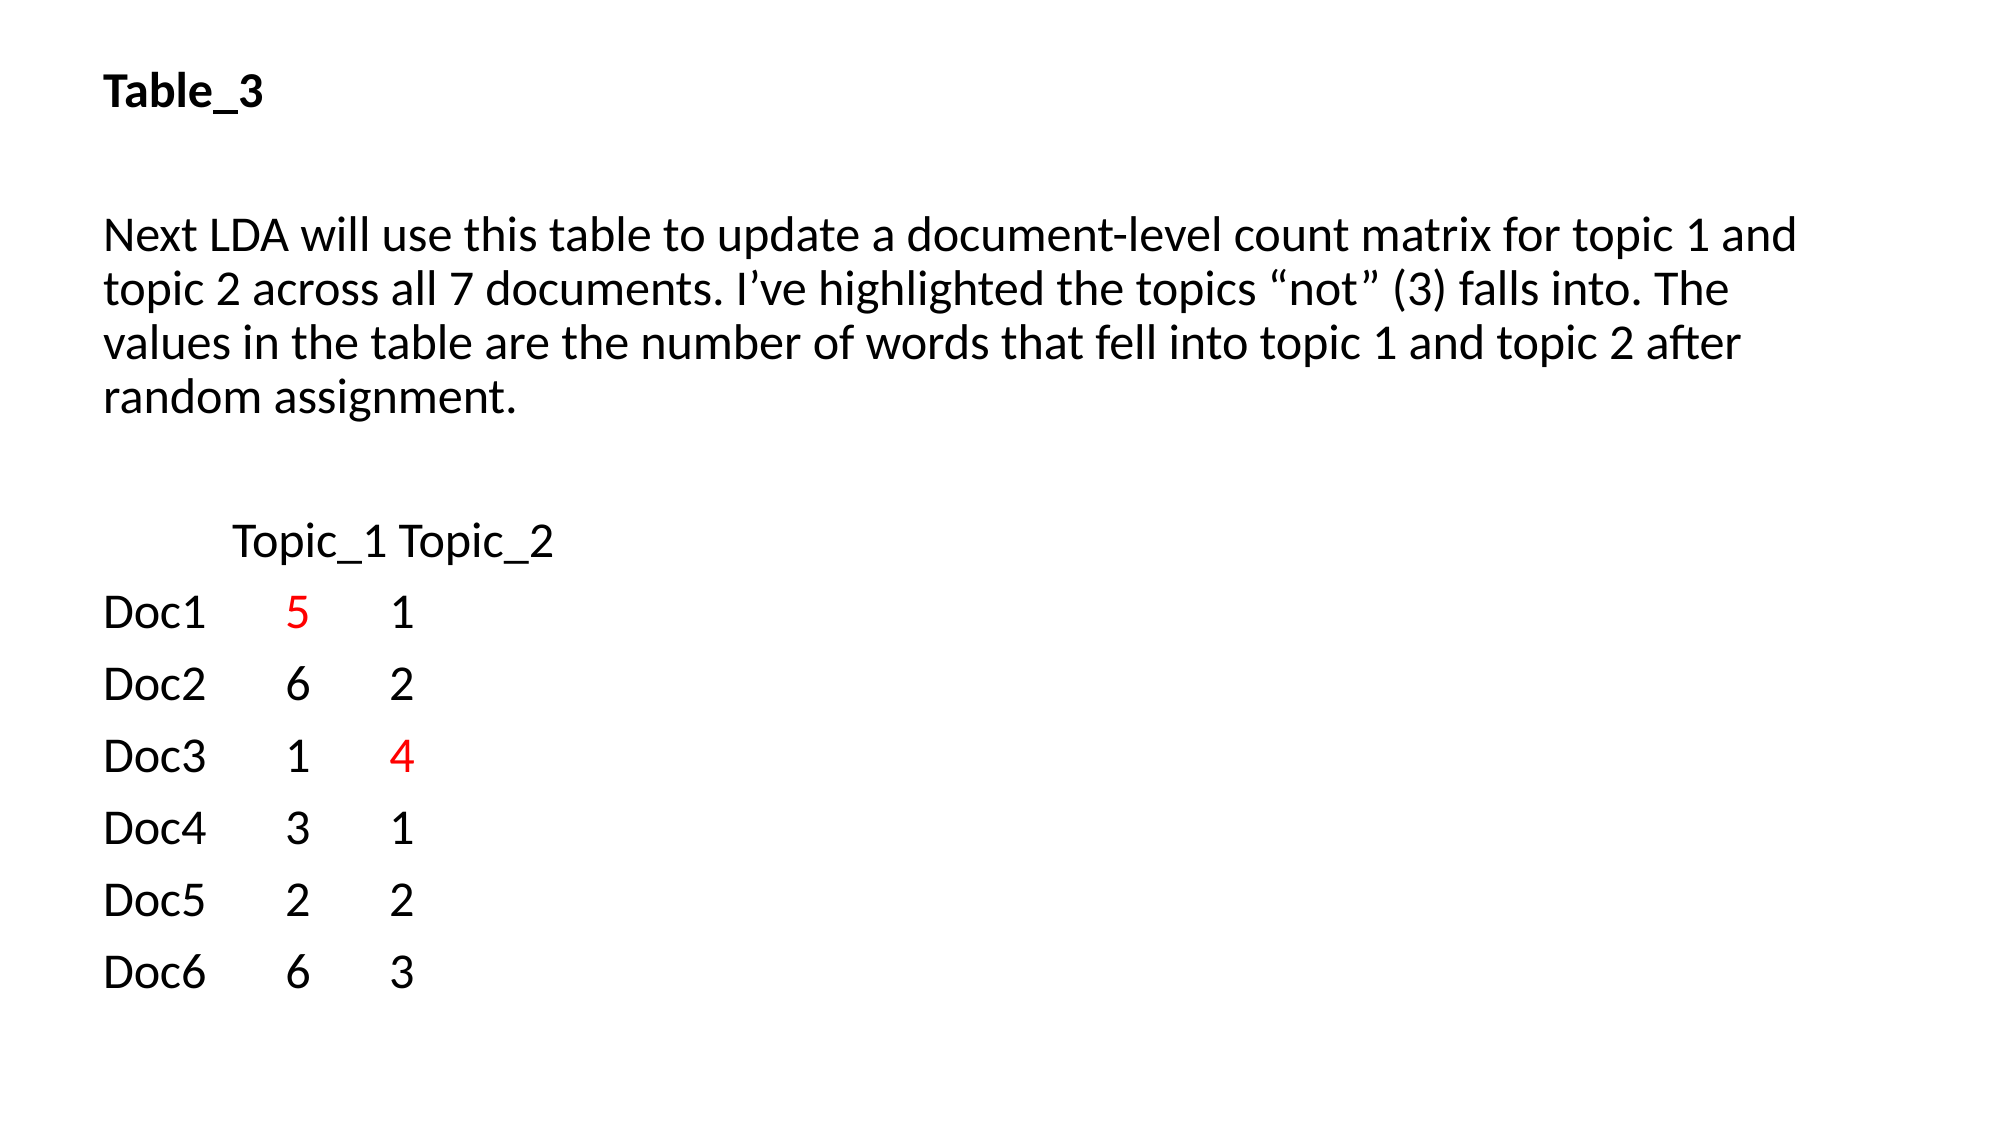

Table_3

Next LDA will use this table to update a document-level count matrix for topic 1 and topic 2 across all 7 documents. I’ve highlighted the topics “not” (3) falls into. The values in the table are the number of words that fell into topic 1 and topic 2 after random assignment.

	Topic_1 Topic_2
Doc1       5       1
Doc2       6       2
Doc3       1       4
Doc4       3       1
Doc5       2       2
Doc6       6       3